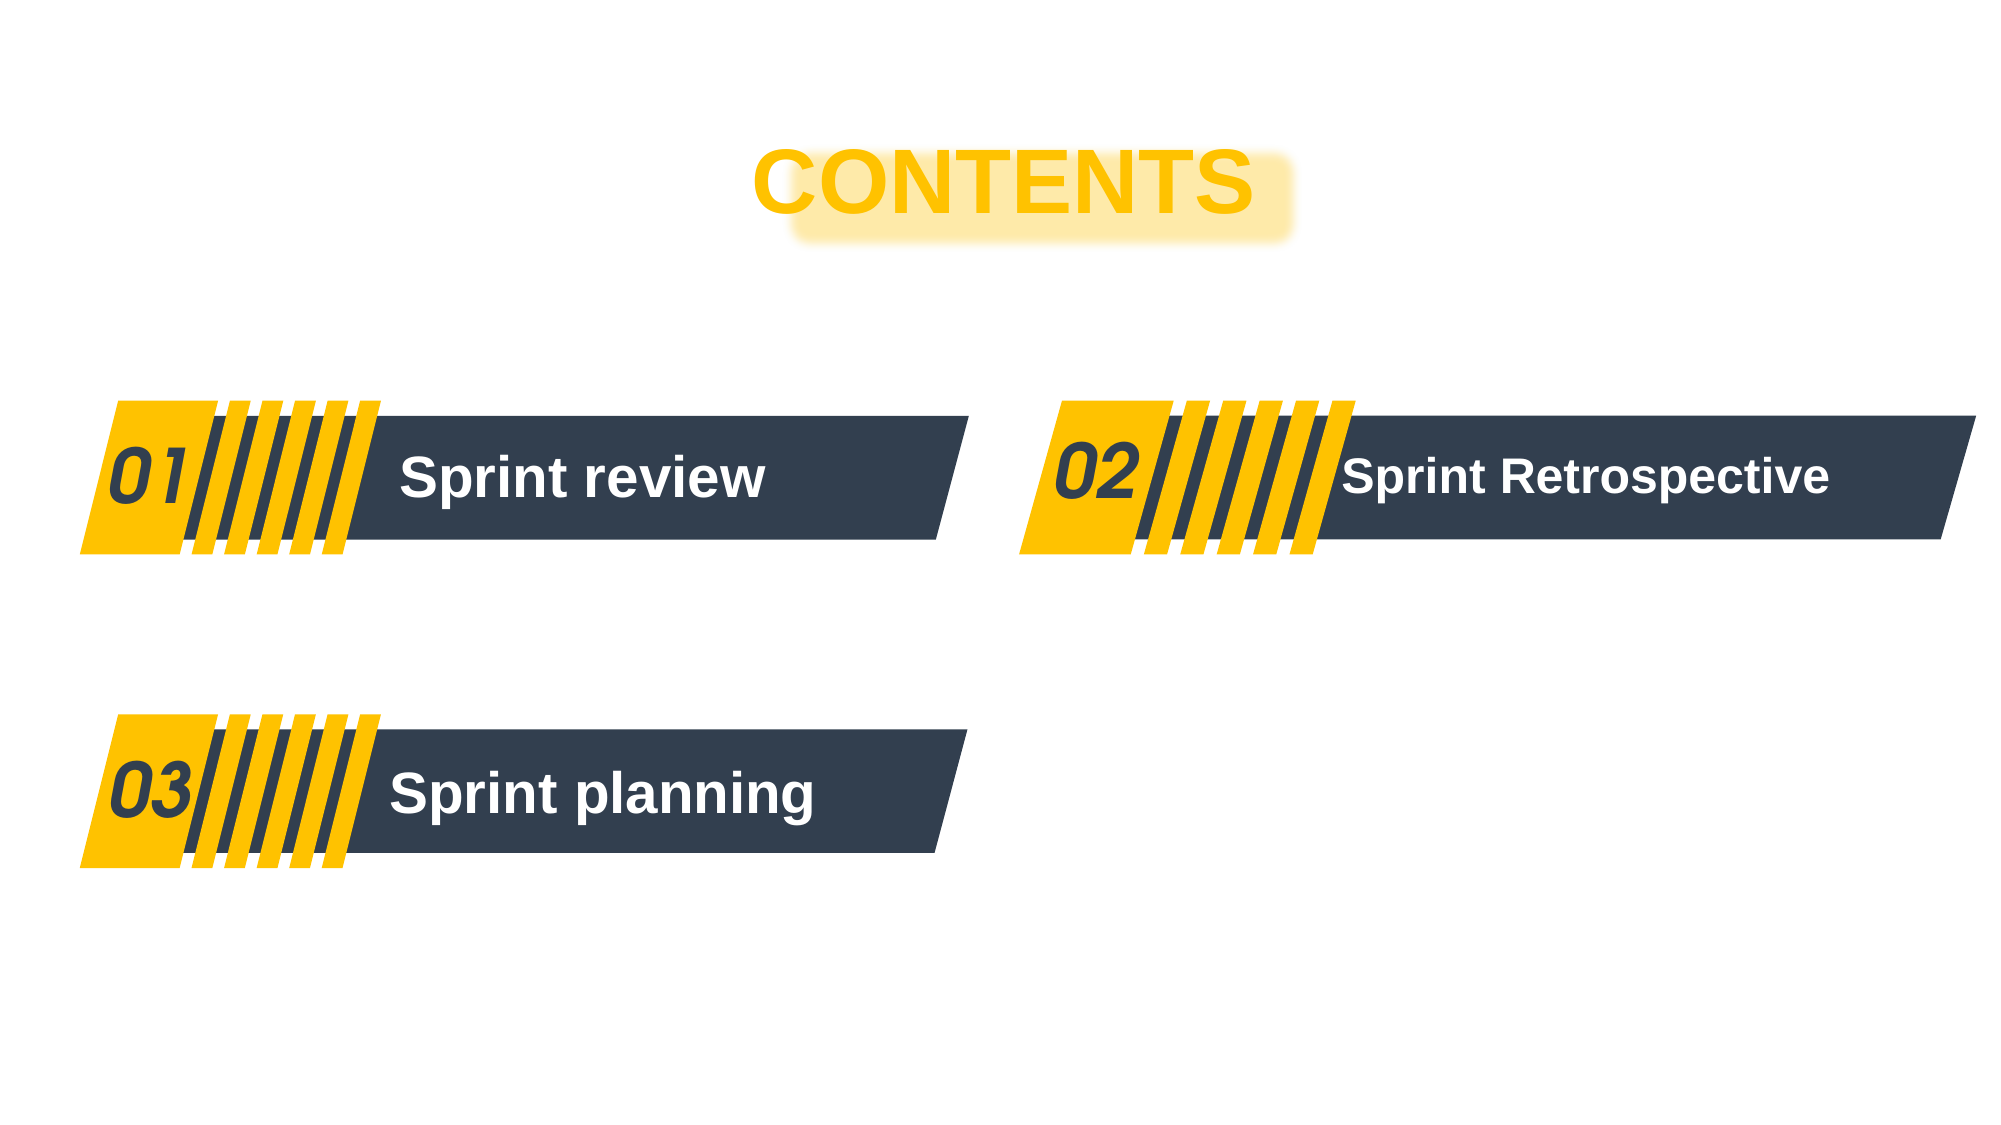

CONTENTS

02
Sprint Retrospective

01
Sprint review

03
Sprint planning